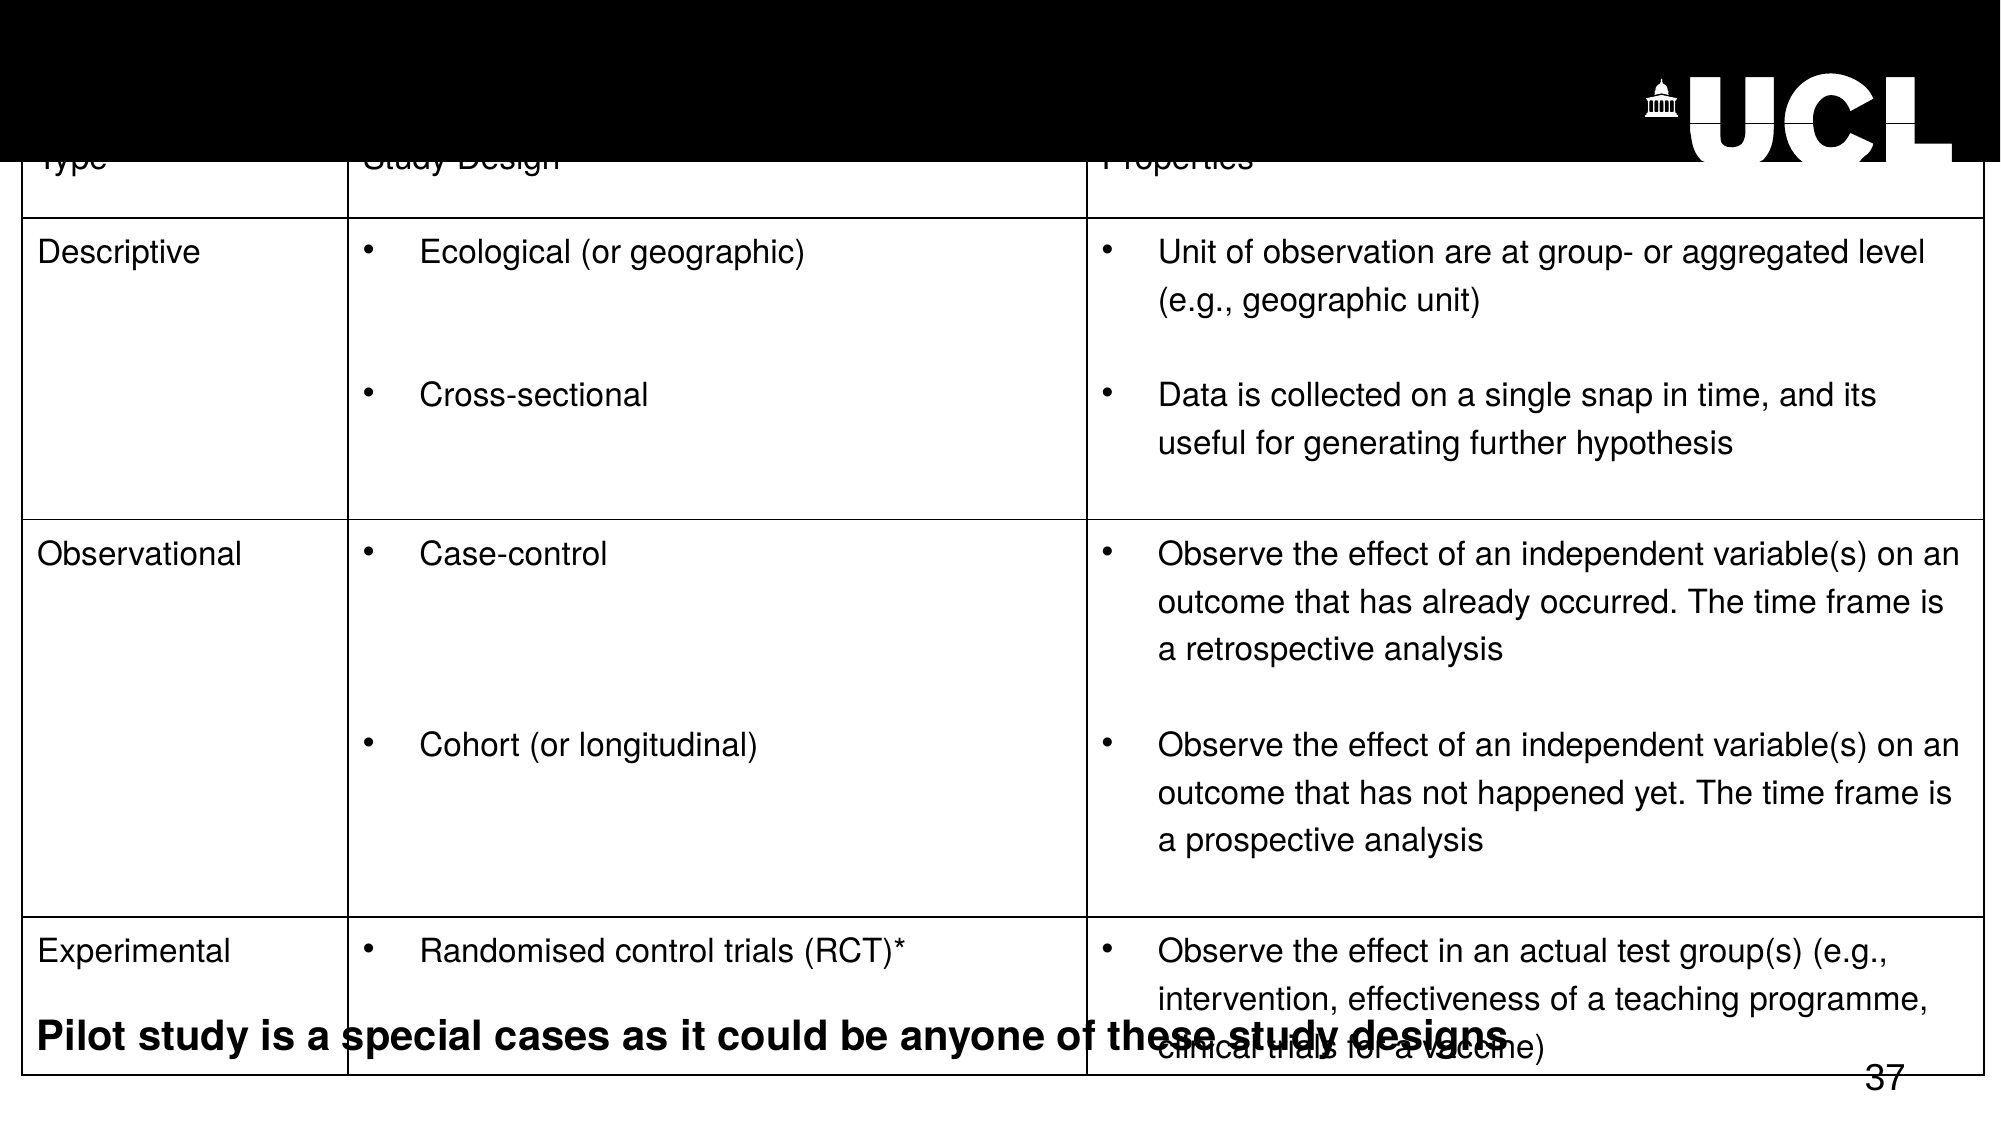

# Types of Study Design
| Type | Study Design | Properties |
| --- | --- | --- |
| Descriptive | Ecological (or geographic) Cross-sectional | Unit of observation are at group- or aggregated level (e.g., geographic unit) Data is collected on a single snap in time, and its useful for generating further hypothesis |
| Observational | Case-control Cohort (or longitudinal) | Observe the effect of an independent variable(s) on an outcome that has already occurred. The time frame is a retrospective analysis Observe the effect of an independent variable(s) on an outcome that has not happened yet. The time frame is a prospective analysis |
| Experimental | Randomised control trials (RCT)\* | Observe the effect in an actual test group(s) (e.g., intervention, effectiveness of a teaching programme, clinical trials for a vaccine) |
Pilot study is a special cases as it could be anyone of these study designs
37